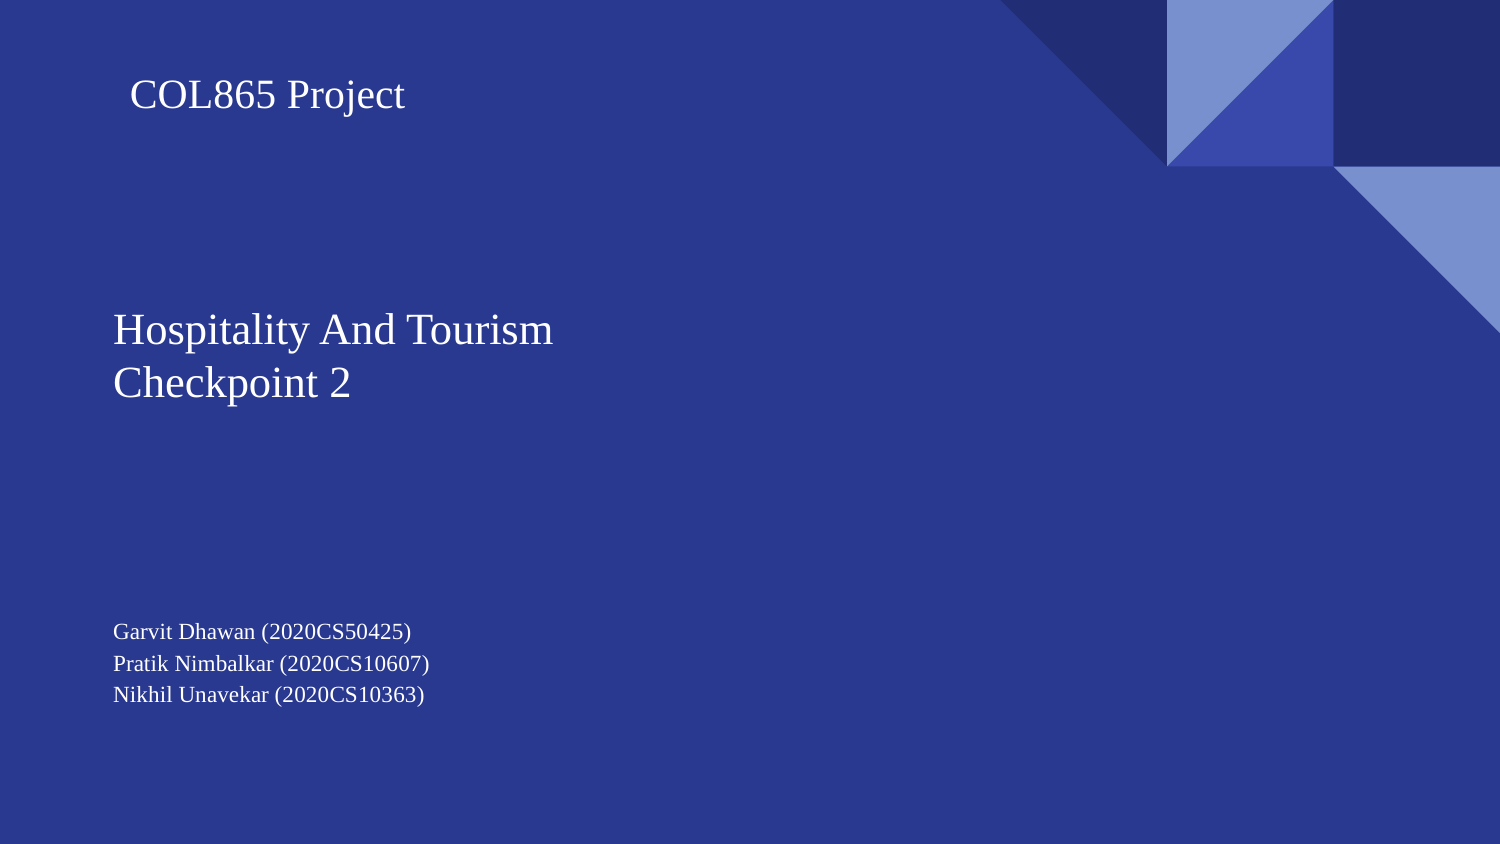

COL865 Project
# Hospitality And Tourism
Checkpoint 2
Garvit Dhawan (2020CS50425)
Pratik Nimbalkar (2020CS10607)
Nikhil Unavekar (2020CS10363)